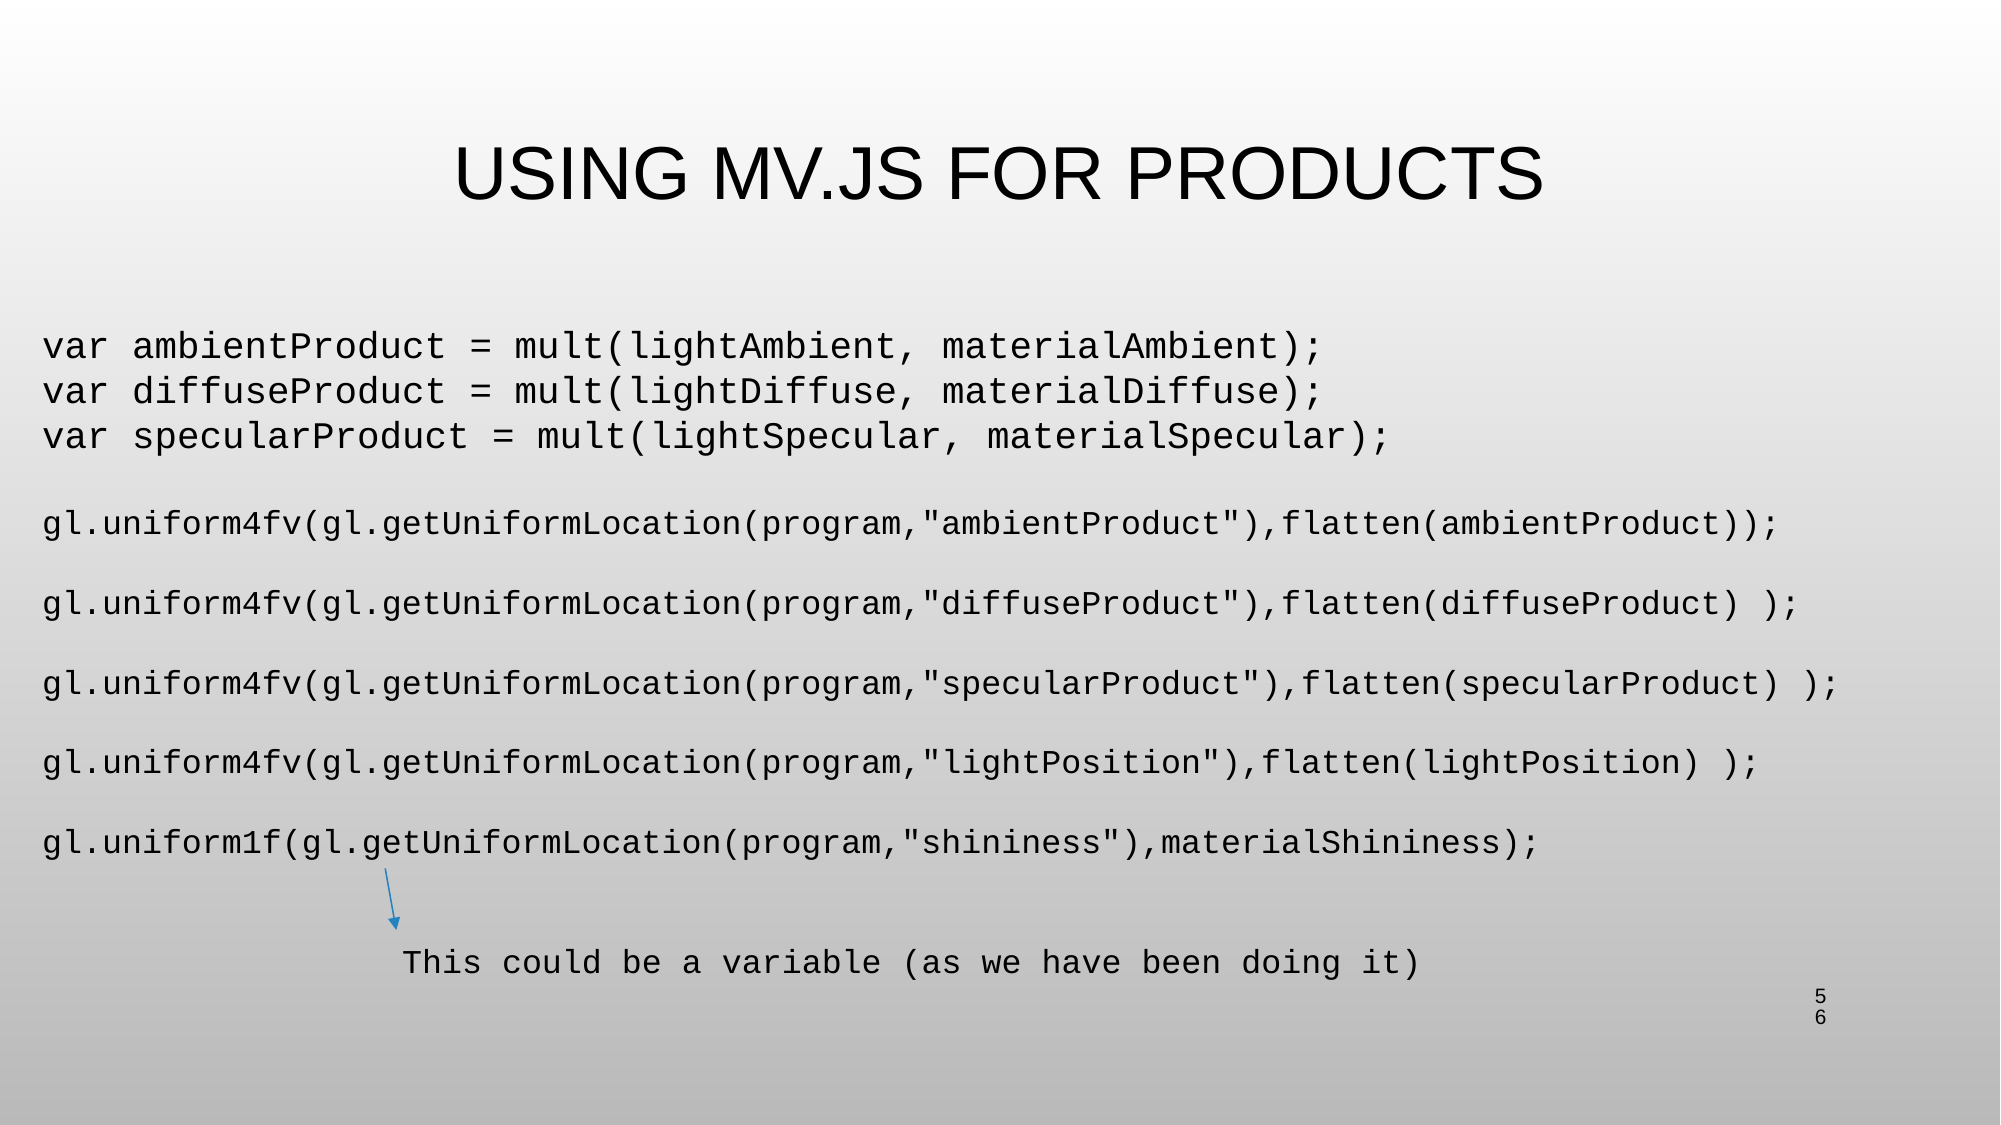

# Using MV.js for Products
var ambientProduct = mult(lightAmbient, materialAmbient);
var diffuseProduct = mult(lightDiffuse, materialDiffuse);
var specularProduct = mult(lightSpecular, materialSpecular);

gl.uniform4fv(gl.getUniformLocation(program,"ambientProduct"),flatten(ambientProduct));
gl.uniform4fv(gl.getUniformLocation(program,"diffuseProduct"),flatten(diffuseProduct) );
gl.uniform4fv(gl.getUniformLocation(program,"specularProduct"),flatten(specularProduct) );
gl.uniform4fv(gl.getUniformLocation(program,"lightPosition"),flatten(lightPosition) );
gl.uniform1f(gl.getUniformLocation(program,"shininess"),materialShininess);

                  This could be a variable (as we have been doing it)
56